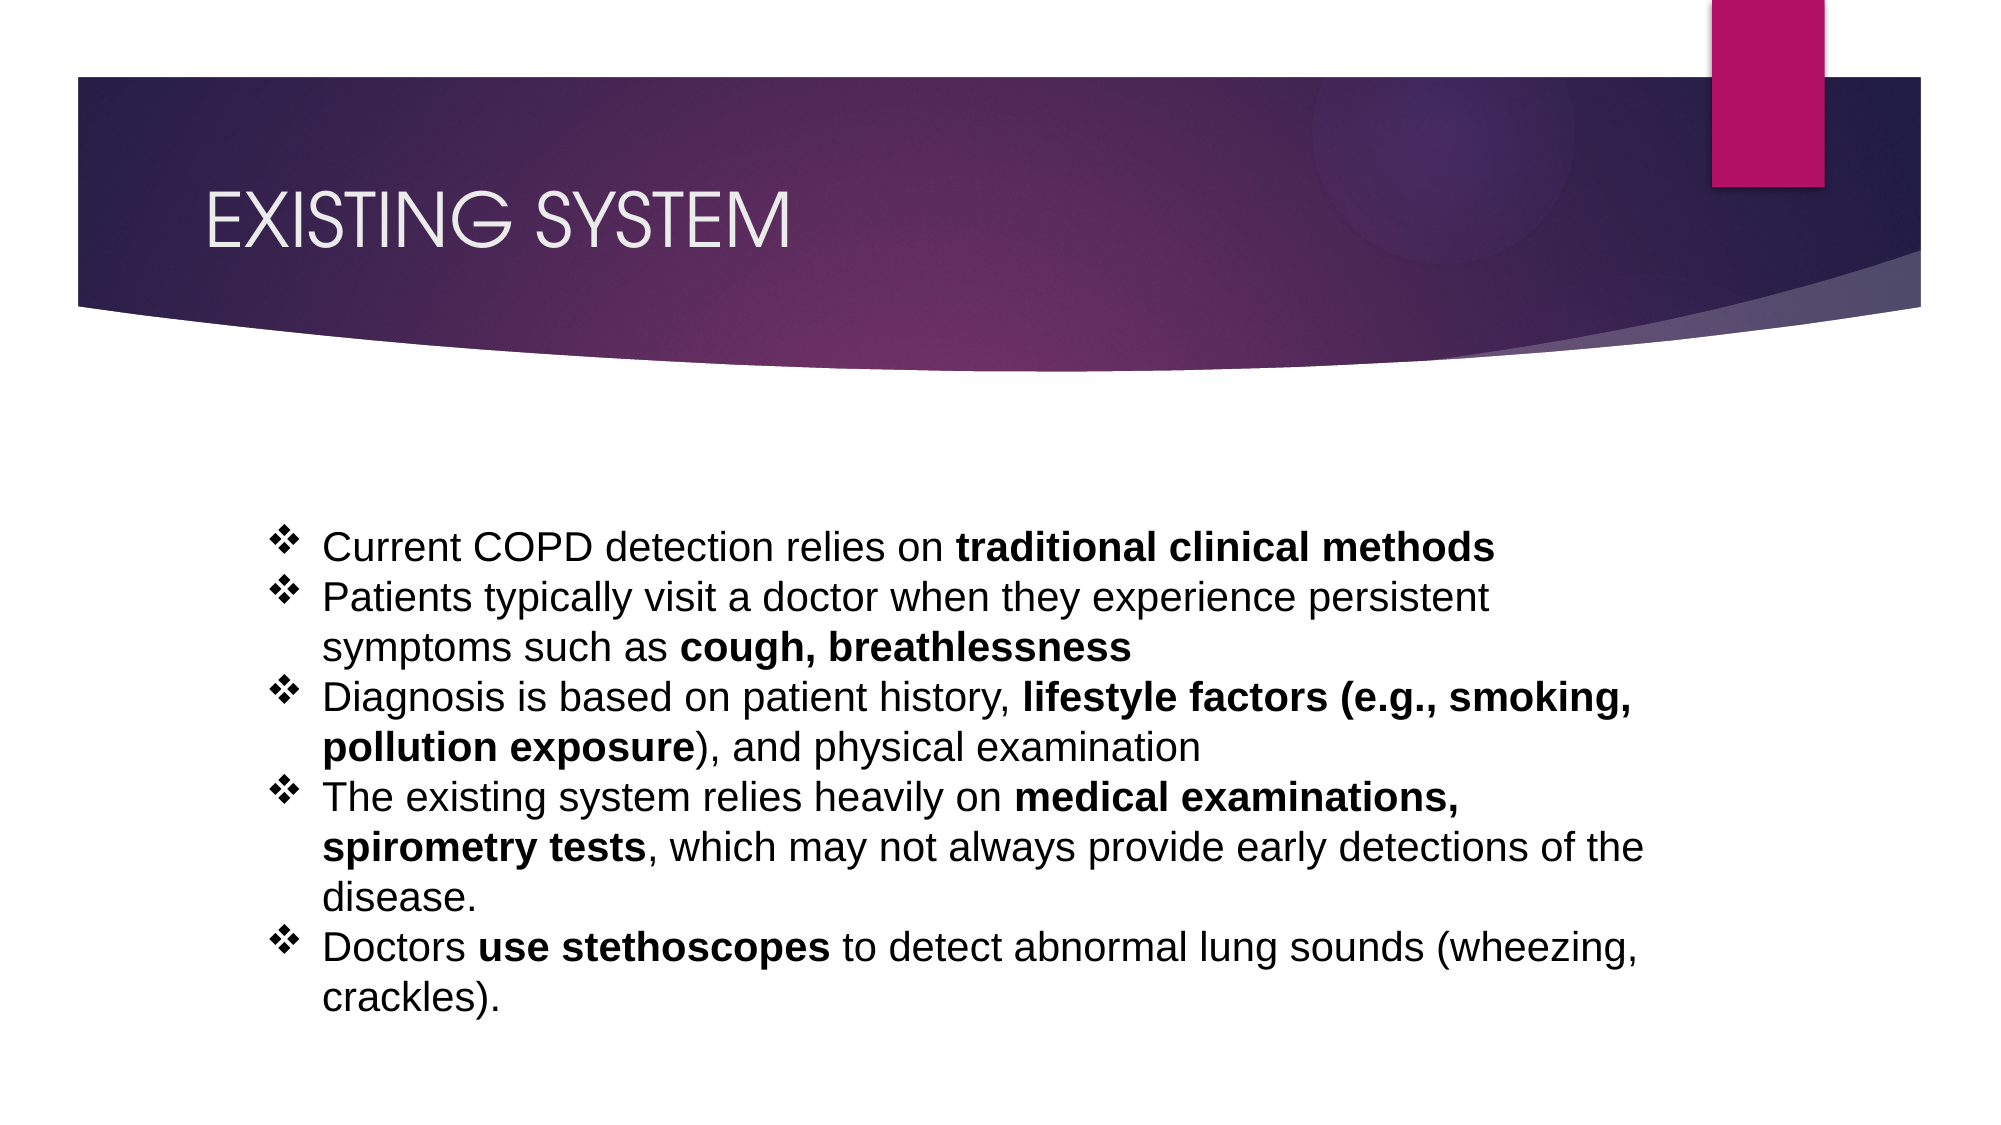

# EXISTING SYSTEM
Current COPD detection relies on traditional clinical methods
Patients typically visit a doctor when they experience persistent symptoms such as cough, breathlessness
Diagnosis is based on patient history, lifestyle factors (e.g., smoking, pollution exposure), and physical examination
The existing system relies heavily on medical examinations, spirometry tests, which may not always provide early detections of the disease.
Doctors use stethoscopes to detect abnormal lung sounds (wheezing, crackles).